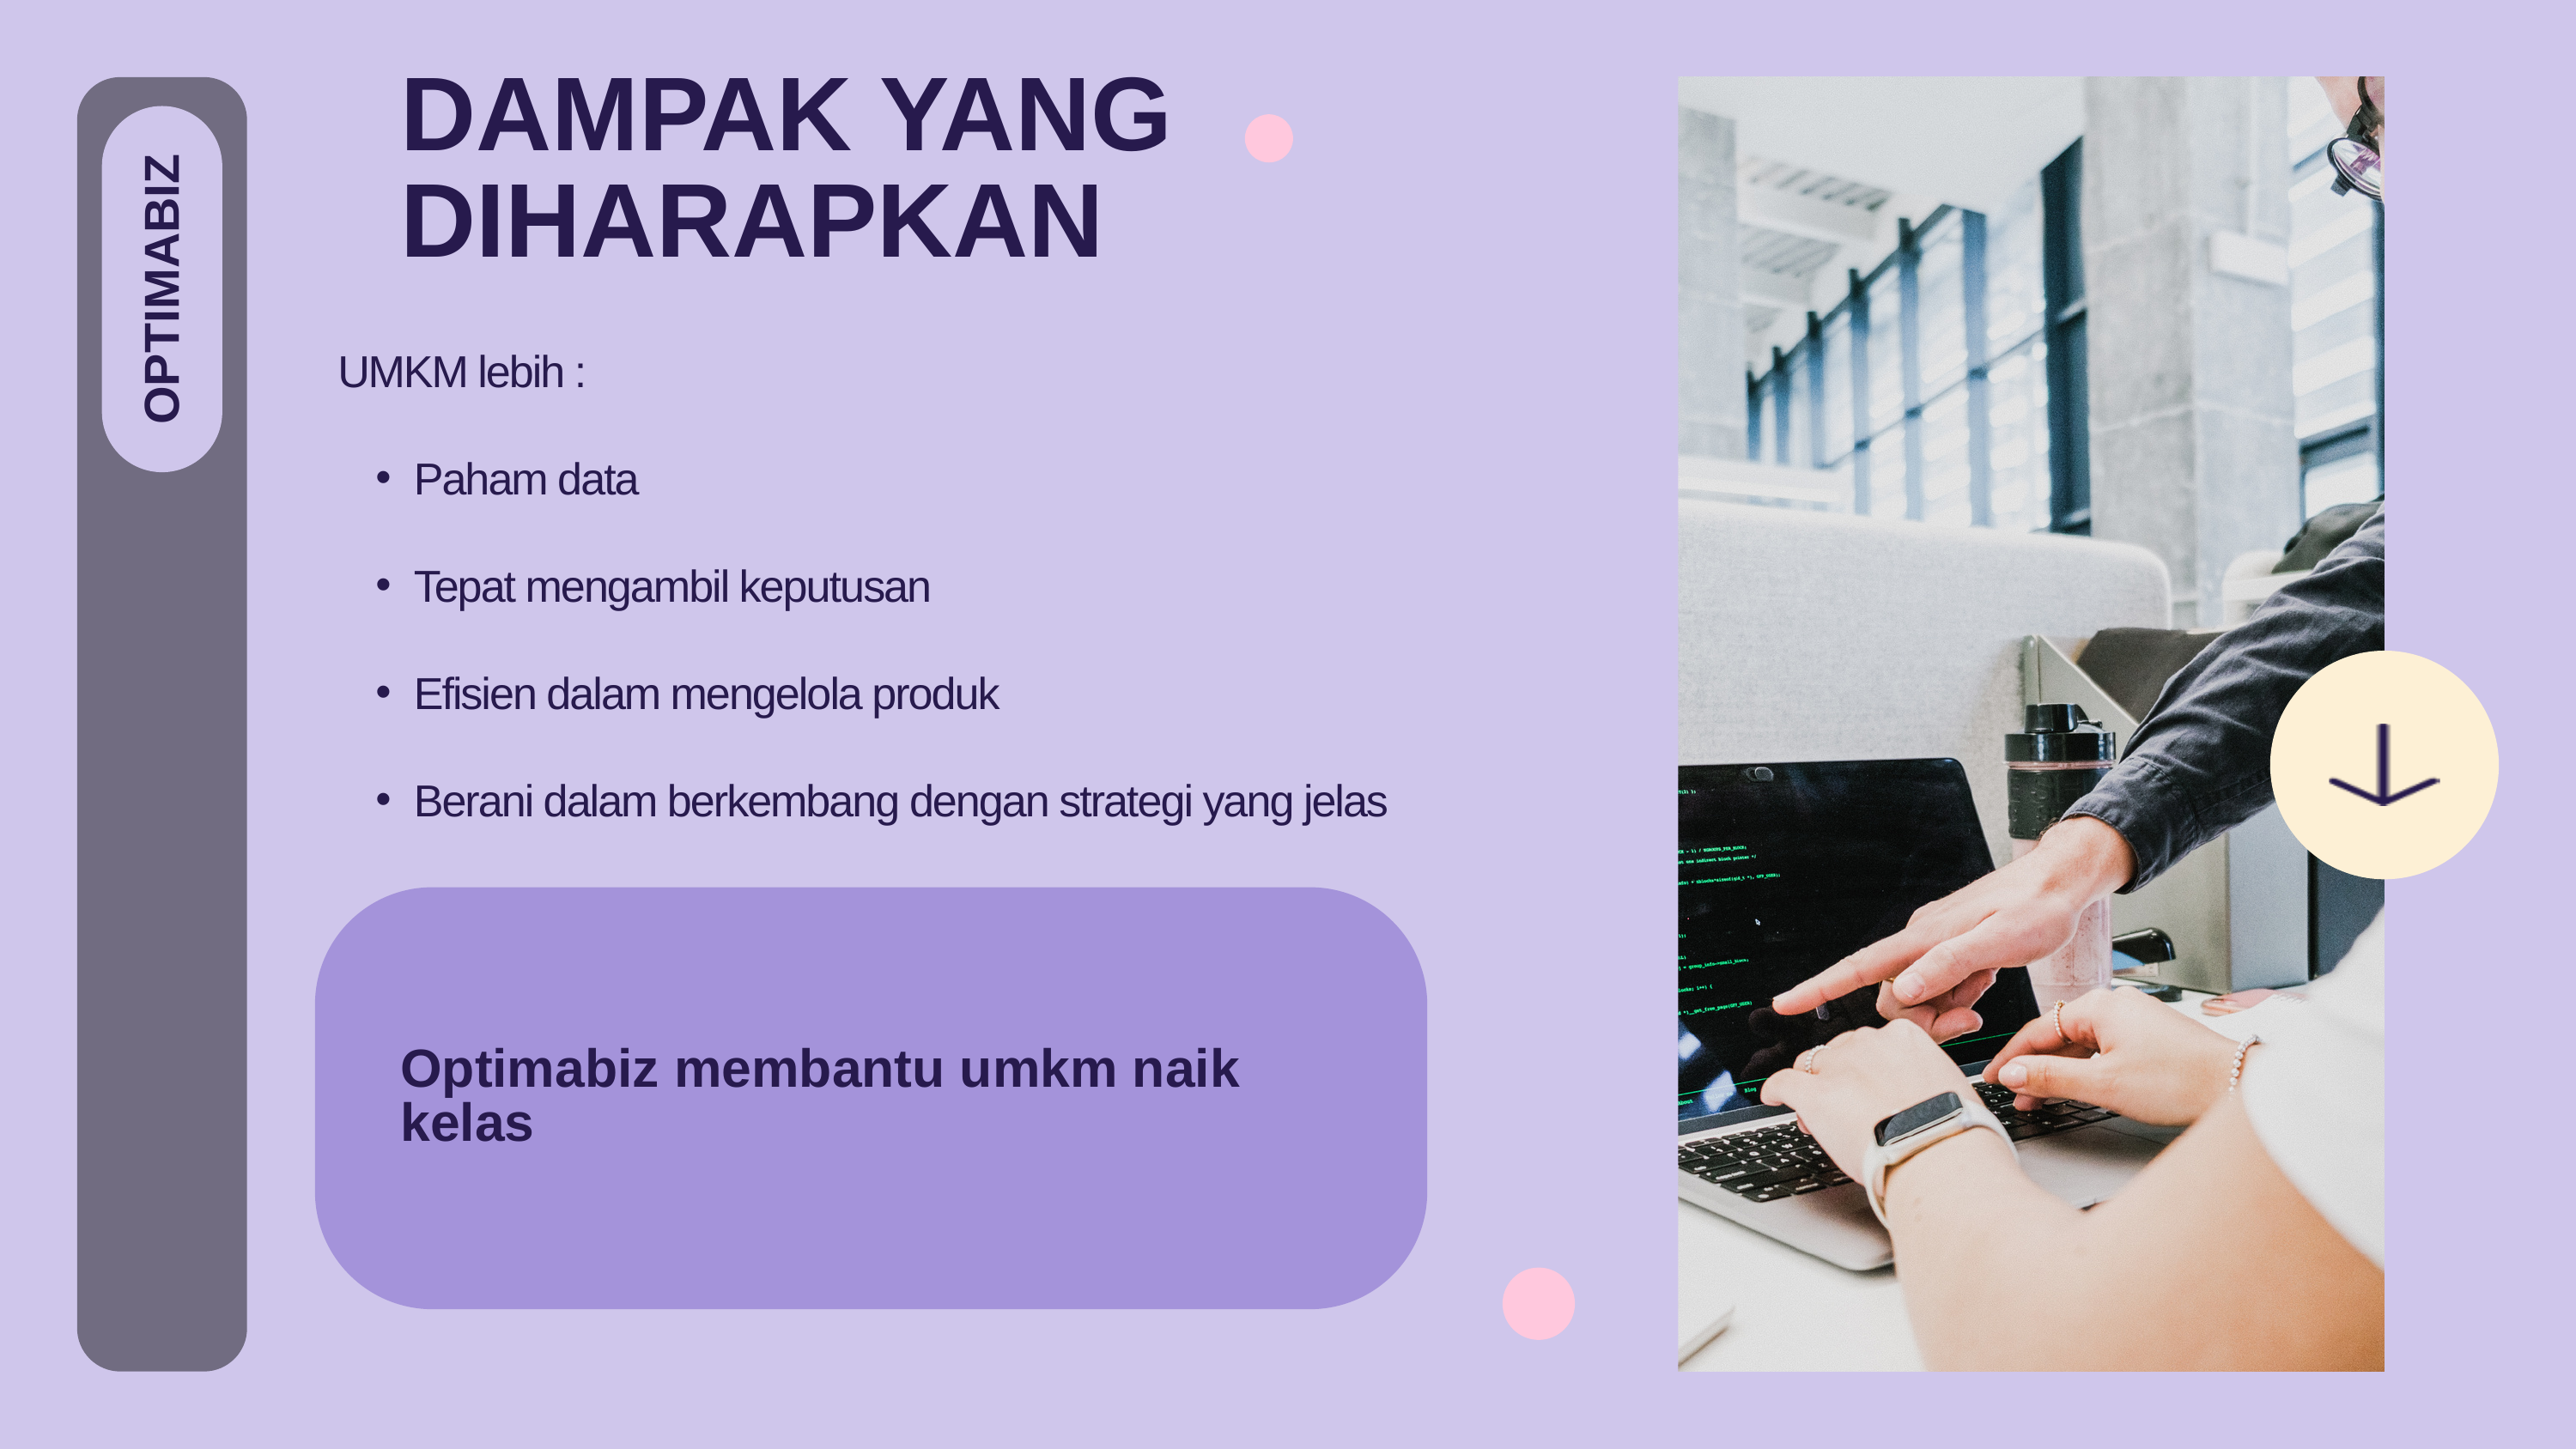

DAMPAK YANG DIHARAPKAN

OPTIMABIZ
UMKM lebih :

Paham data

Tepat mengambil keputusan

Efisien dalam mengelola produk

Berani dalam berkembang dengan strategi yang jelas

Optimabiz membantu umkm naik kelas